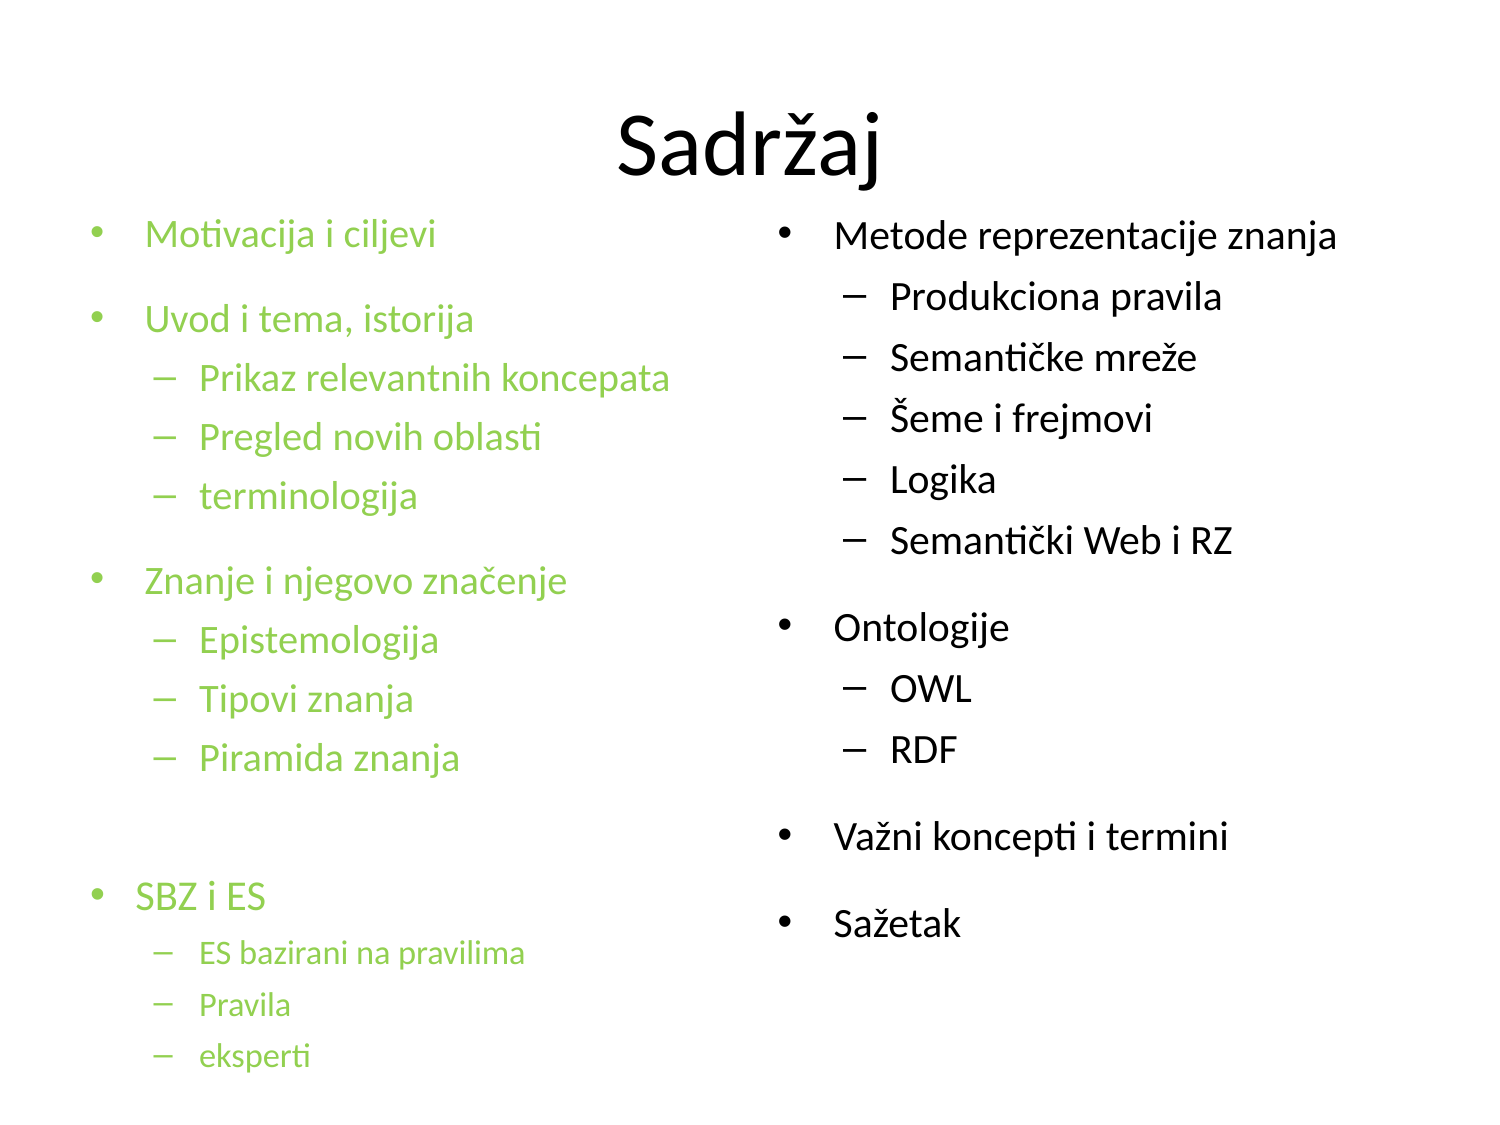

# Sadržaj
Motivacija i ciljevi
Uvod i tema, istorija
Prikaz relevantnih koncepata
Pregled novih oblasti
terminologija
Znanje i njegovo značenje
Epistemologija
Tipovi znanja
Piramida znanja

SBZ i ES
ES bazirani na pravilima
Pravila
eksperti
Metode reprezentacije znanja
Produkciona pravila
Semantičke mreže
Šeme i frejmovi
Logika
Semantički Web i RZ
Ontologije
OWL
RDF
Važni koncepti i termini
Sažetak